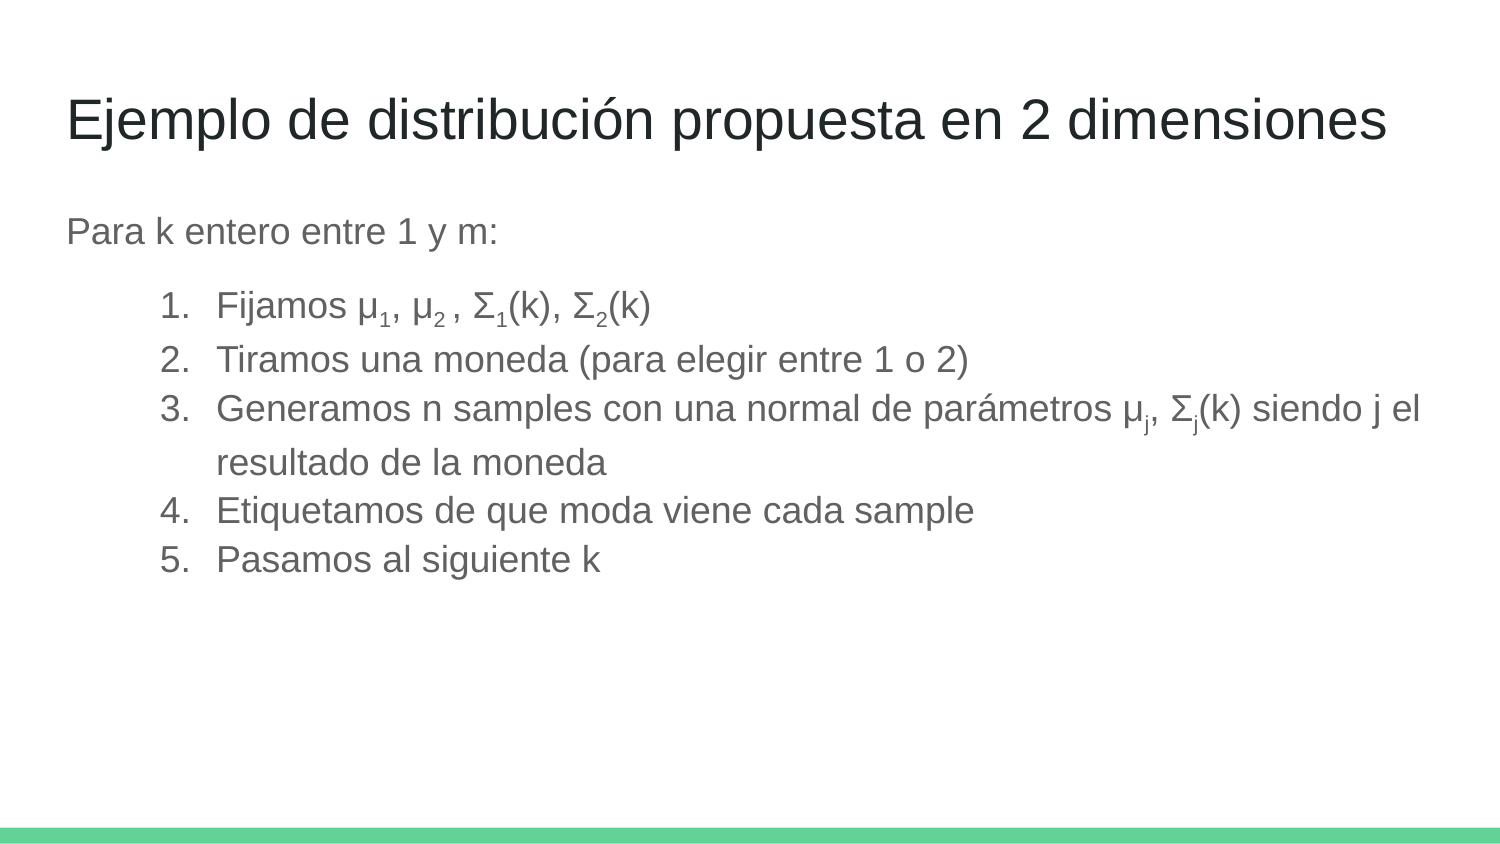

# Ejemplo de distribución propuesta en 2 dimensiones
Para k entero entre 1 y m:
Fijamos μ1, μ2 , Σ1(k), Σ2(k)
Tiramos una moneda (para elegir entre 1 o 2)
Generamos n samples con una normal de parámetros μj, Σj(k) siendo j el resultado de la moneda
Etiquetamos de que moda viene cada sample
Pasamos al siguiente k